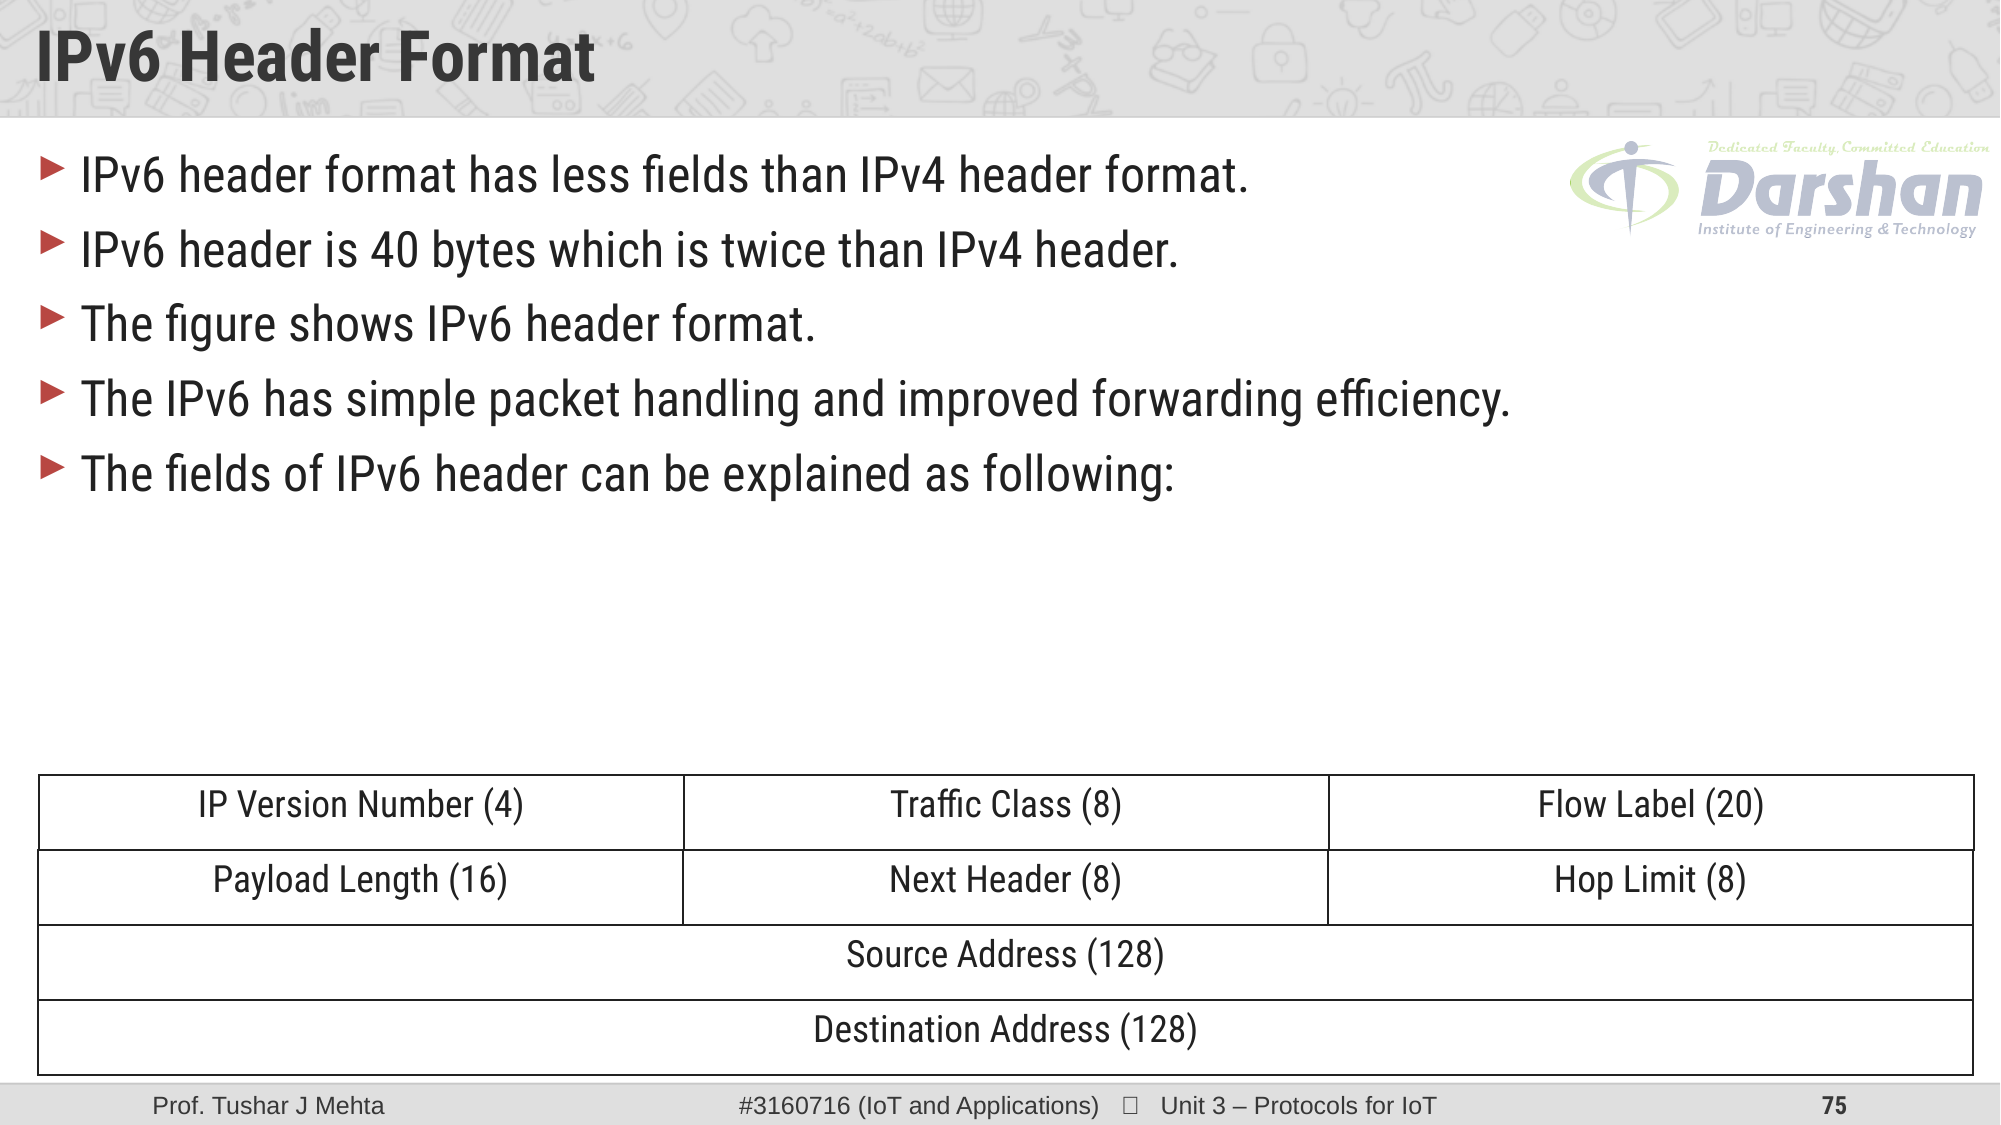

# IPv6 Header Format
IPv6 header format has less fields than IPv4 header format.
IPv6 header is 40 bytes which is twice than IPv4 header.
The figure shows IPv6 header format.
The IPv6 has simple packet handling and improved forwarding efficiency.
The fields of IPv6 header can be explained as following:

| IP Version Number (4) | Traffic Class (8) | Flow Label (20) |
| --- | --- | --- |
| Payload Length (16) | Next Header (8) | Hop Limit (8) |
| --- | --- | --- |
| Source Address (128) |
| --- |
| Destination Address (128) |
| --- |